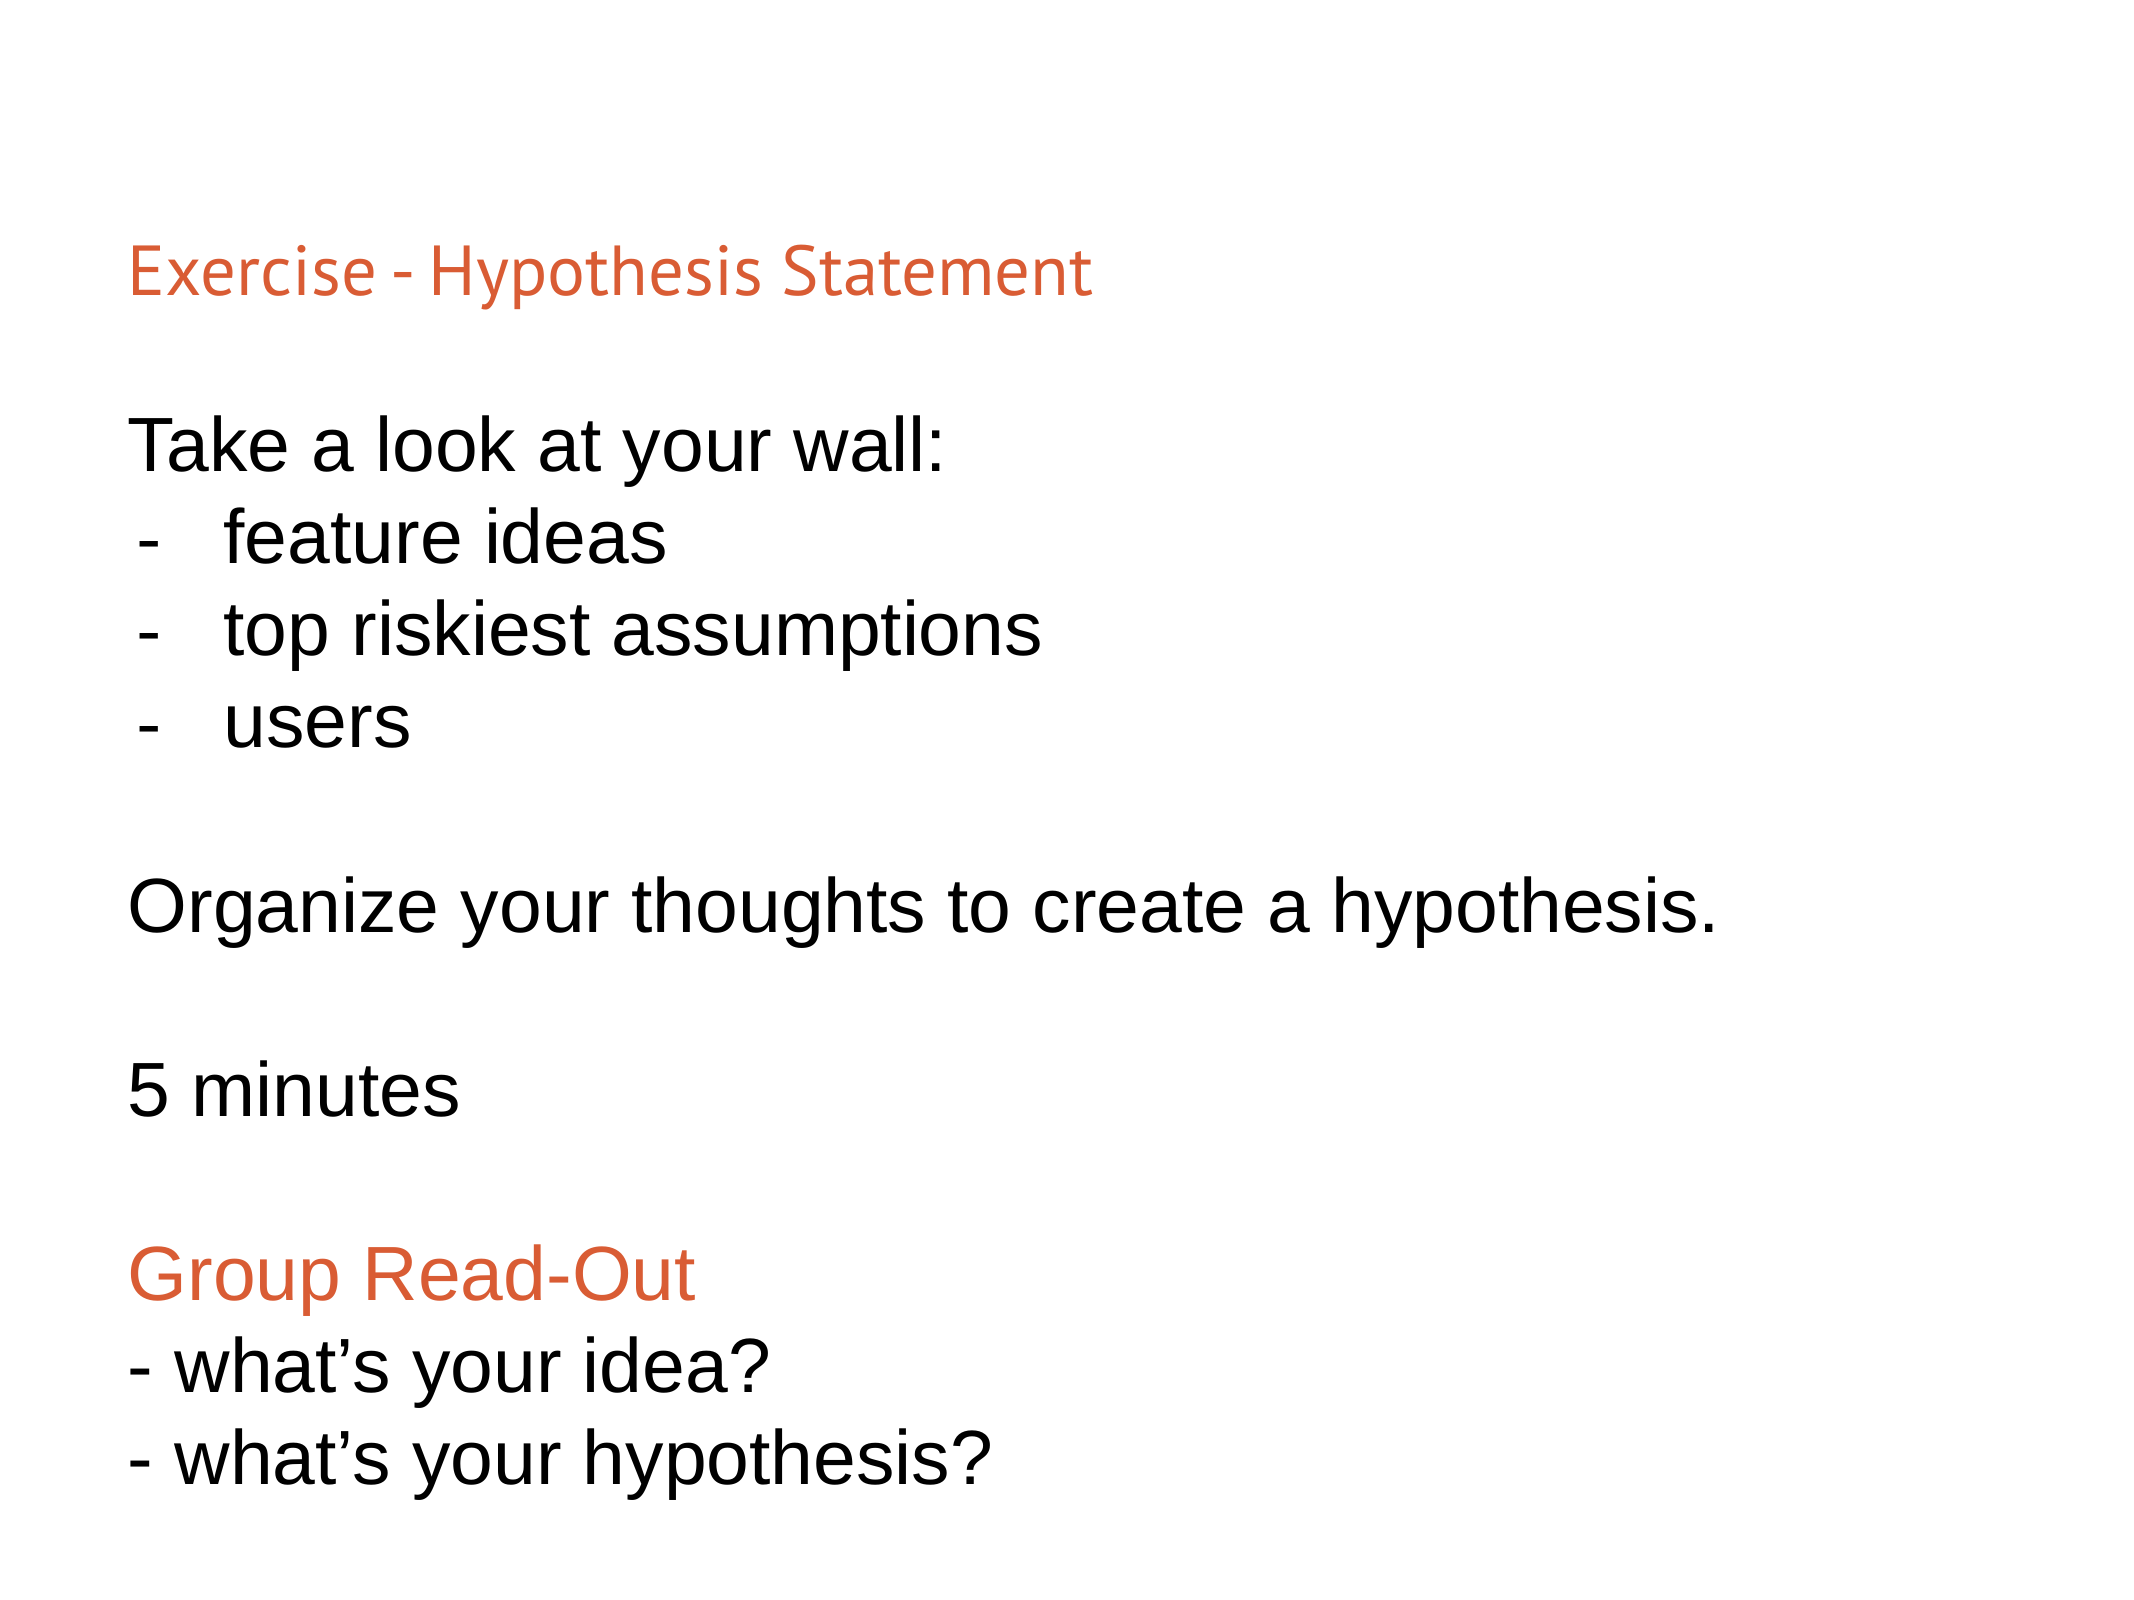

# Exercise - Hypothesis Statement
Take a look at your wall:
feature ideas
top riskiest assumptions
users

Organize your thoughts to create a hypothesis.

5 minutes

Group Read-Out
- what’s your idea?
- what’s your hypothesis?